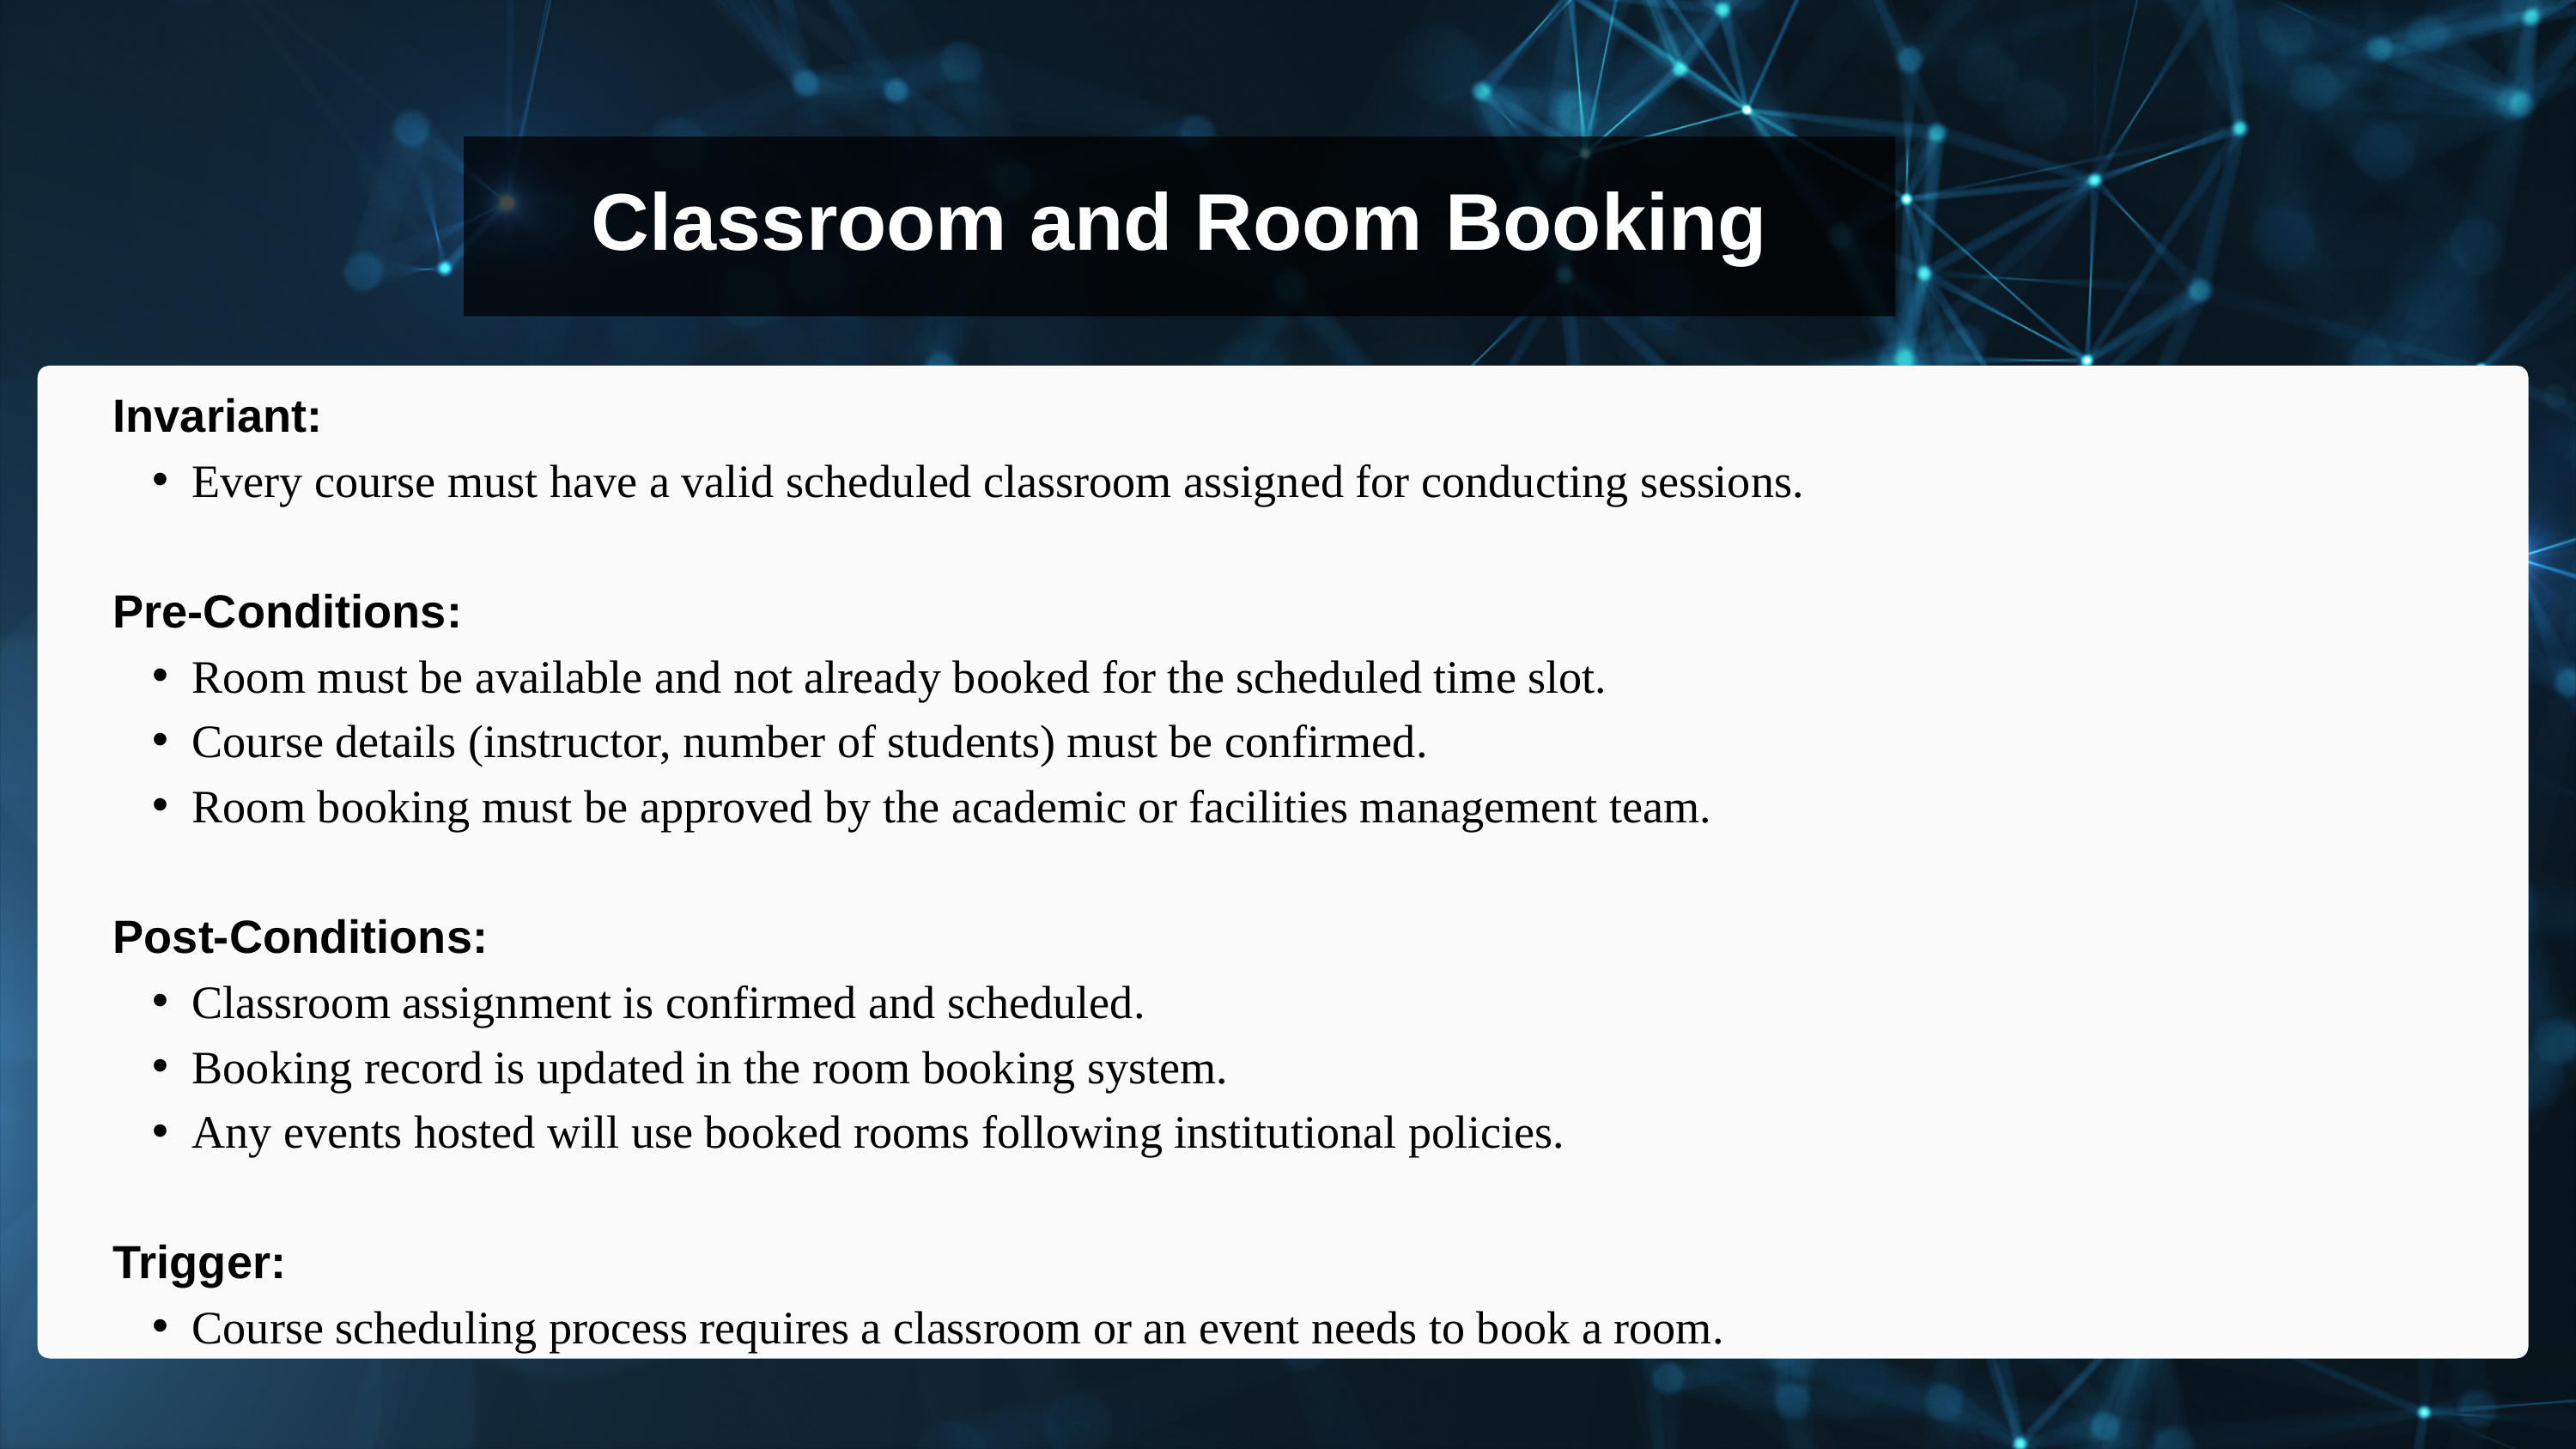

Classroom and Room Booking

Invariant:
Every course must have a valid scheduled classroom assigned for conducting sessions.

Pre-Conditions:
Room must be available and not already booked for the scheduled time slot.
Course details (instructor, number of students) must be confirmed.
Room booking must be approved by the academic or facilities management team.

Post-Conditions:
Classroom assignment is confirmed and scheduled.
Booking record is updated in the room booking system.
Any events hosted will use booked rooms following institutional policies.

Trigger:
Course scheduling process requires a classroom or an event needs to book a room.